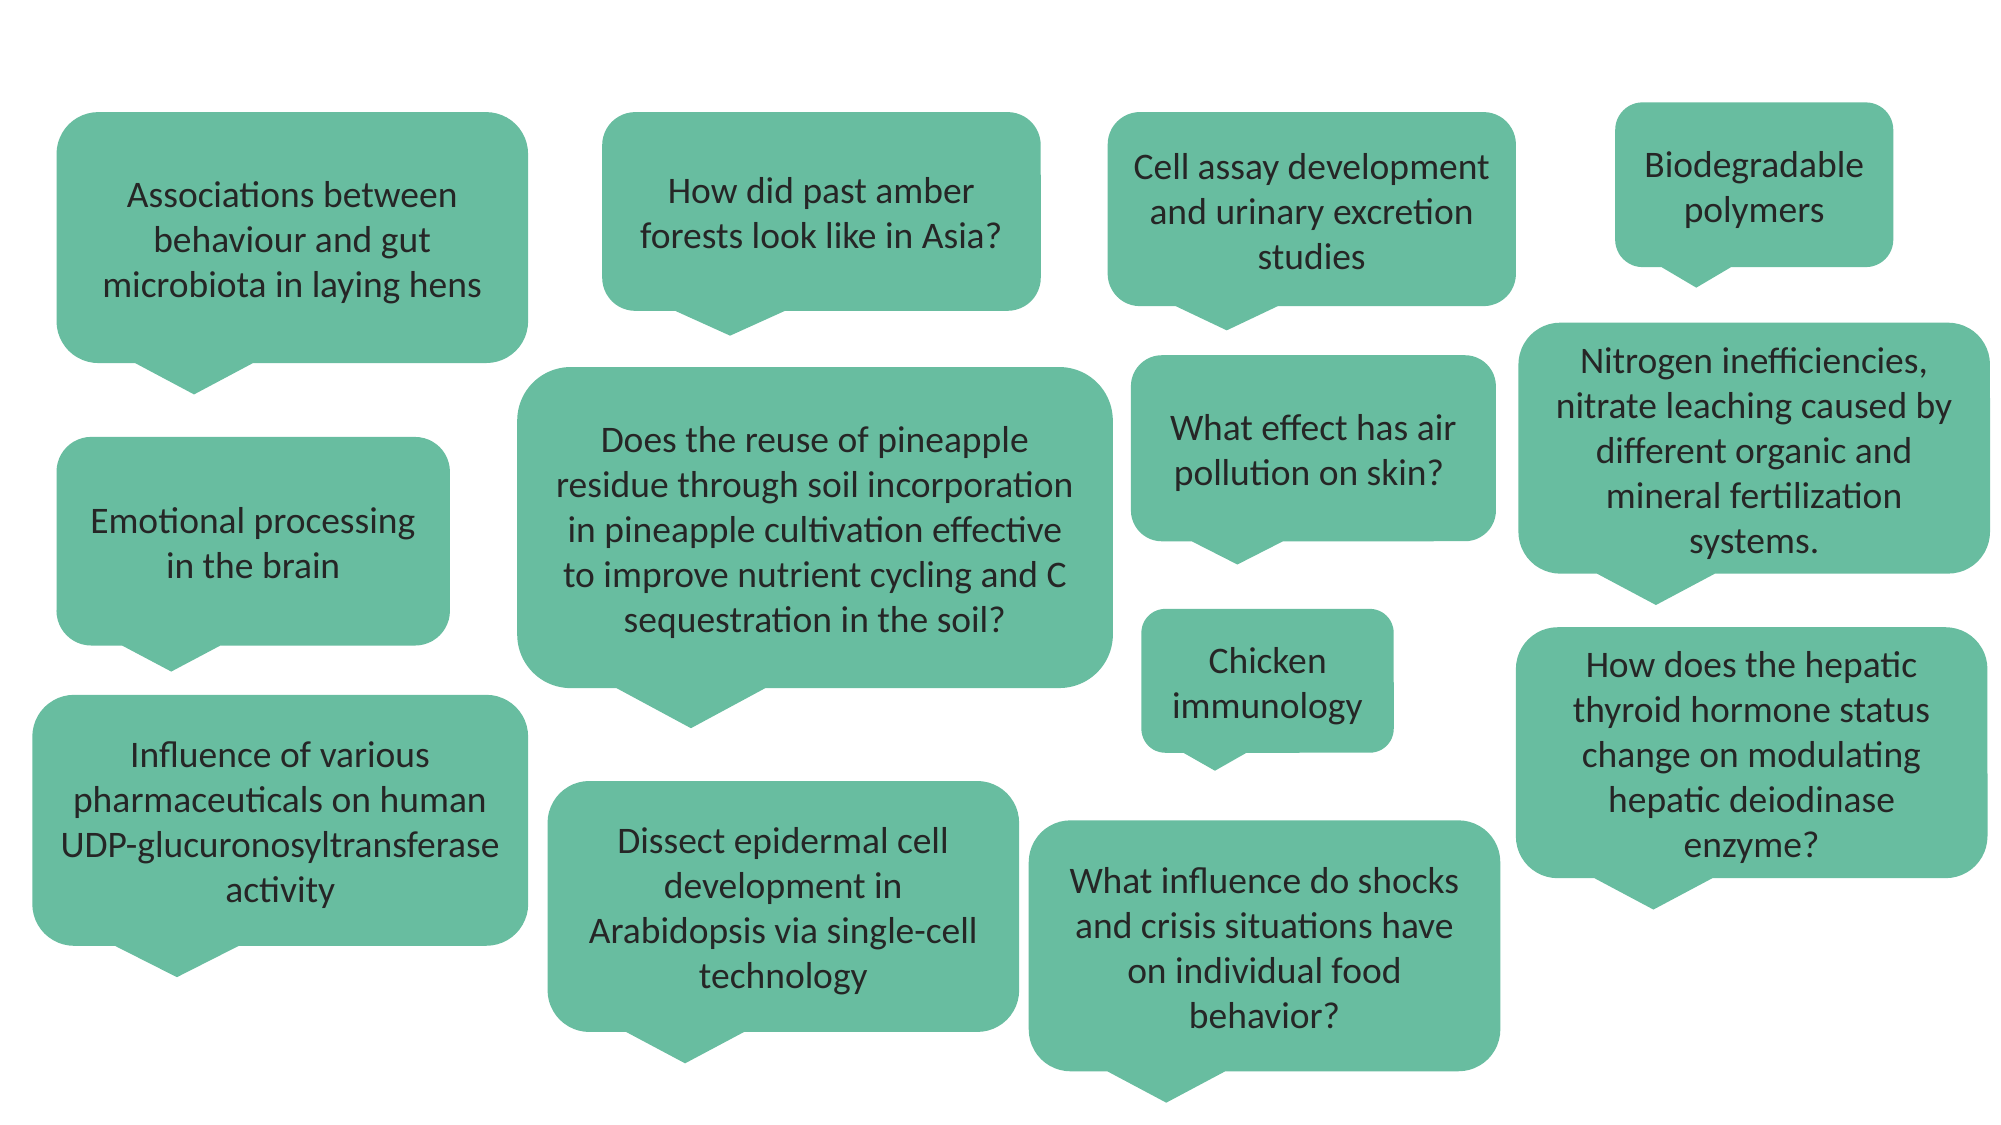

Biodegradable polymers
Associations between behaviour and gut microbiota in laying hens
How did past amber forests look like in Asia?
Cell assay development and urinary excretion studies
Nitrogen inefficiencies, nitrate leaching caused by different organic and mineral fertilization systems.
What effect has air pollution on skin?
Does the reuse of pineapple residue through soil incorporation in pineapple cultivation effective to improve nutrient cycling and C sequestration in the soil?
Emotional processing in the brain
Chicken immunology
How does the hepatic thyroid hormone status change on modulating hepatic deiodinase enzyme?
Influence of various pharmaceuticals on human UDP-glucuronosyltransferase activity
Dissect epidermal cell development in Arabidopsis via single-cell technology
What influence do shocks and crisis situations have on individual food behavior?